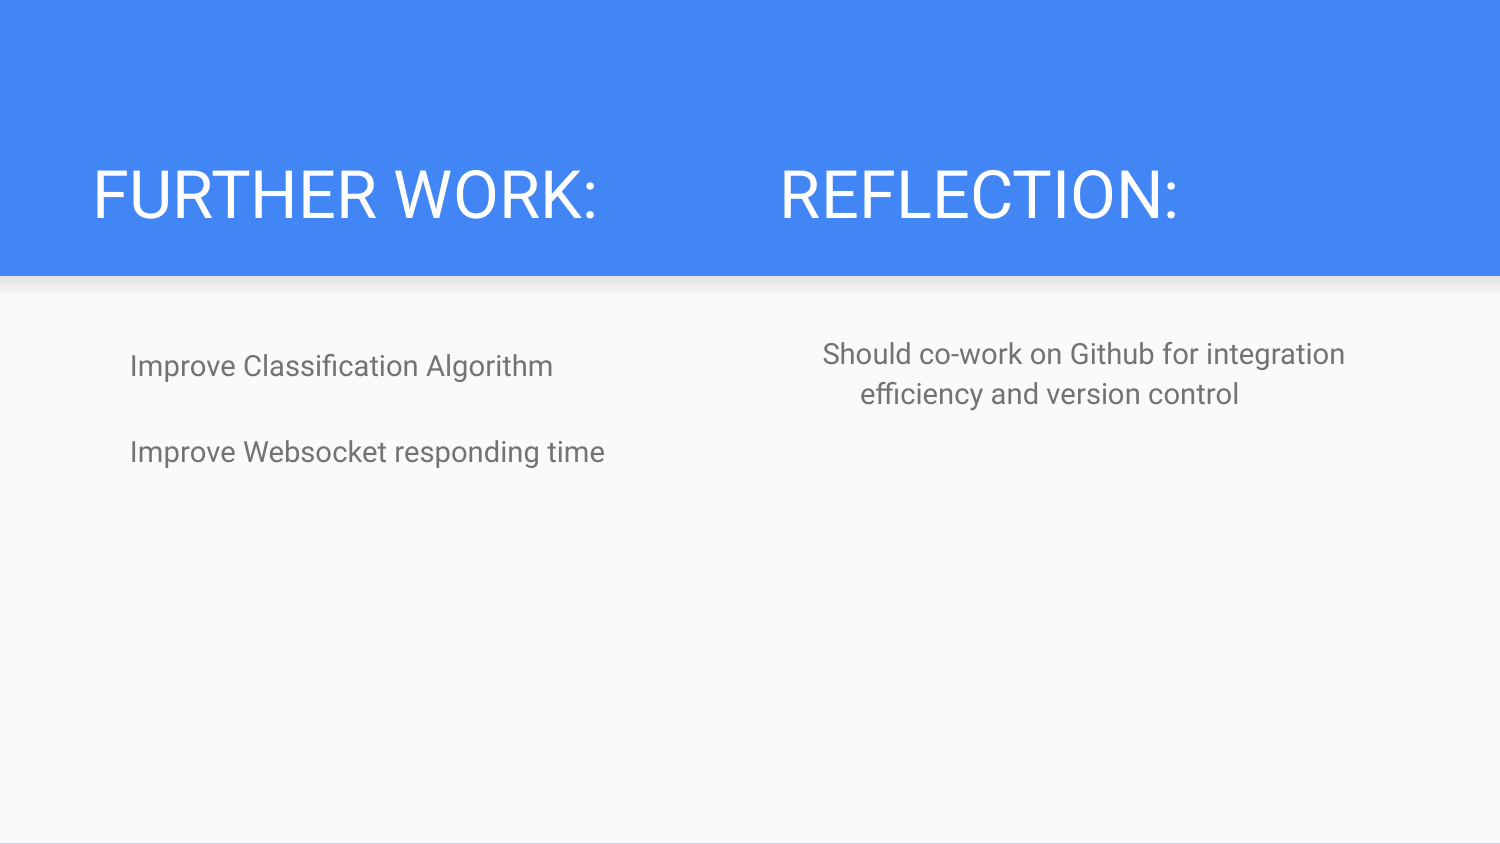

# FURTHER WORK:           REFLECTION:
Improve Classification Algorithm
Improve Websocket responding time
Should co-work on Github for integration efficiency and version control